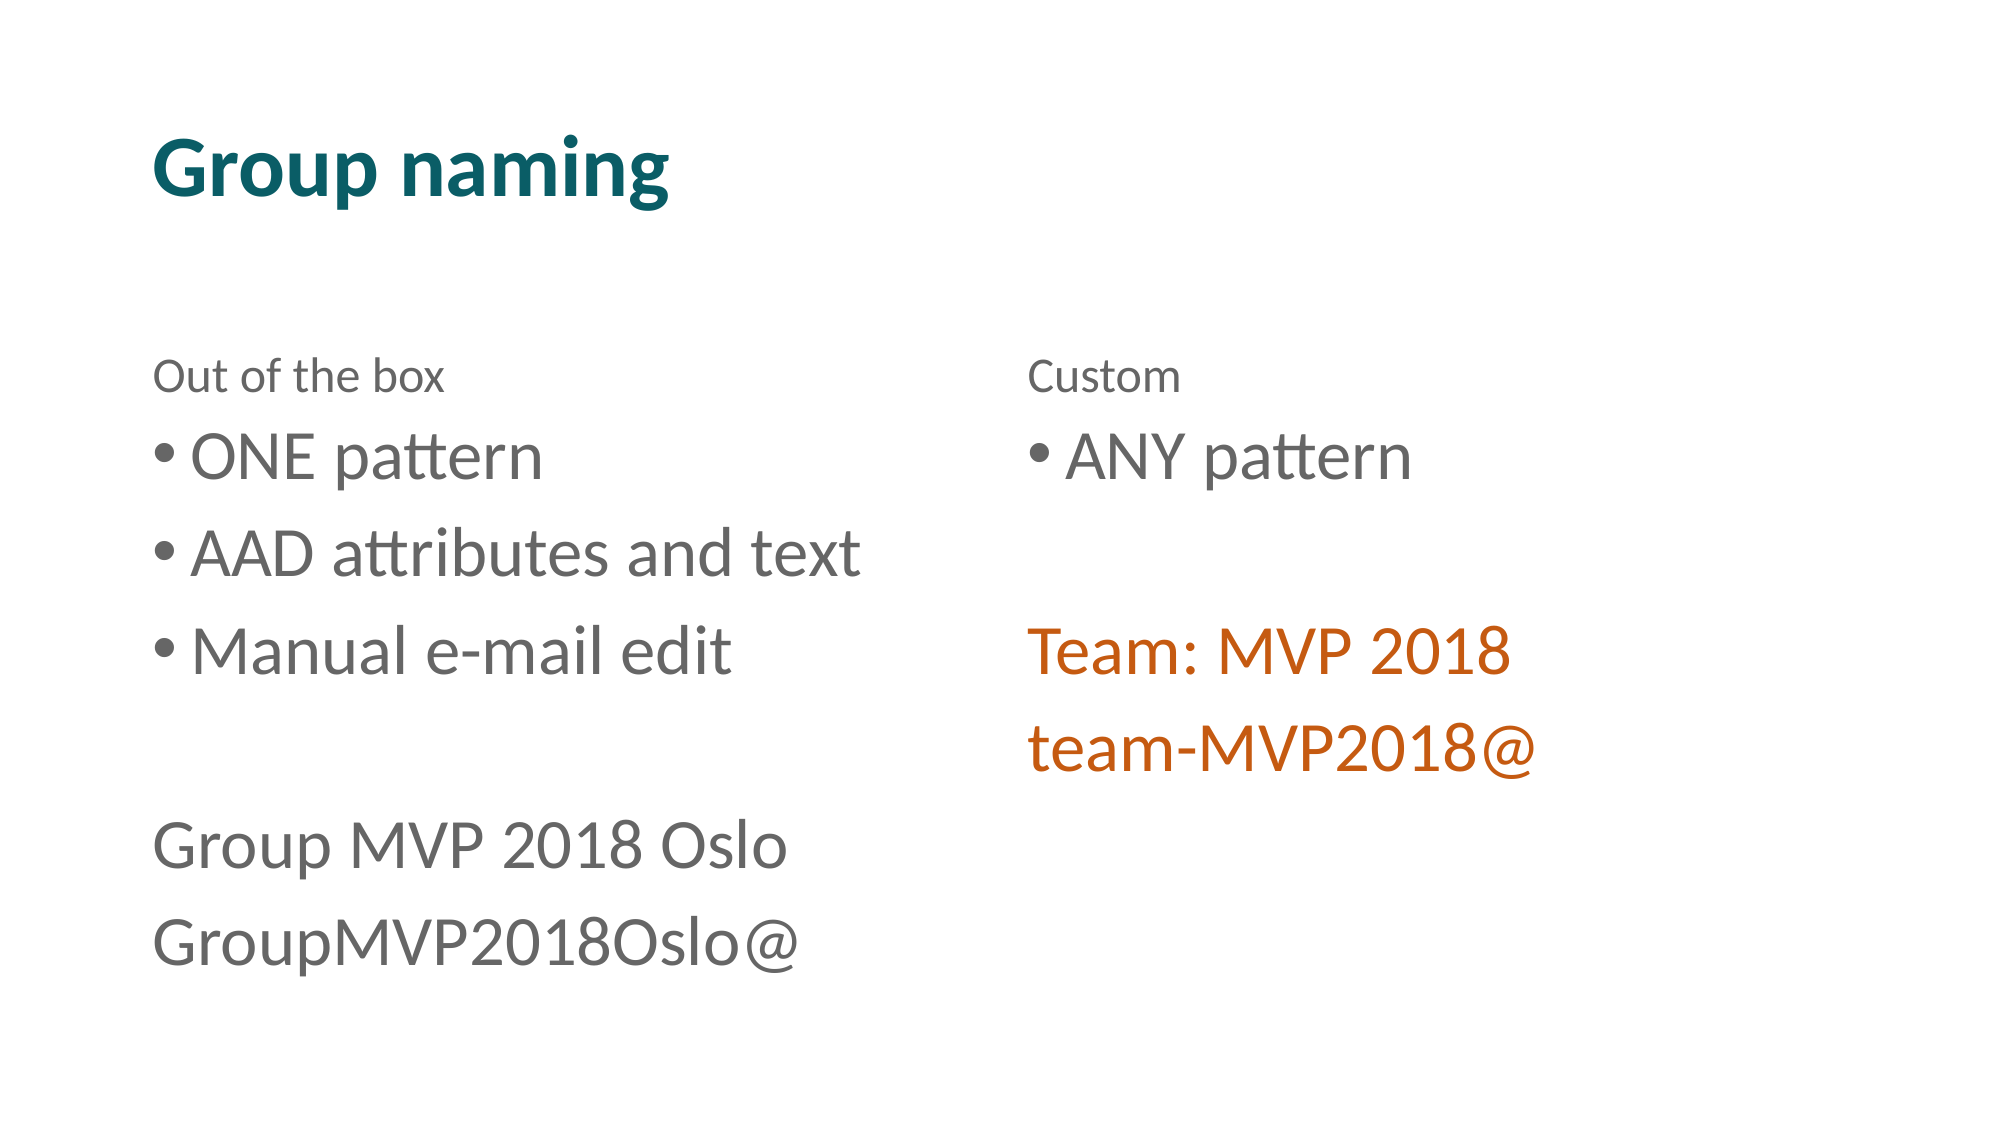

# Group naming
Out of the box
Custom
ONE pattern
AAD attributes and text
Manual e-mail edit

Group MVP 2018 Oslo
GroupMVP2018Oslo@

ANY pattern

Team: MVP 2018
team-MVP2018@